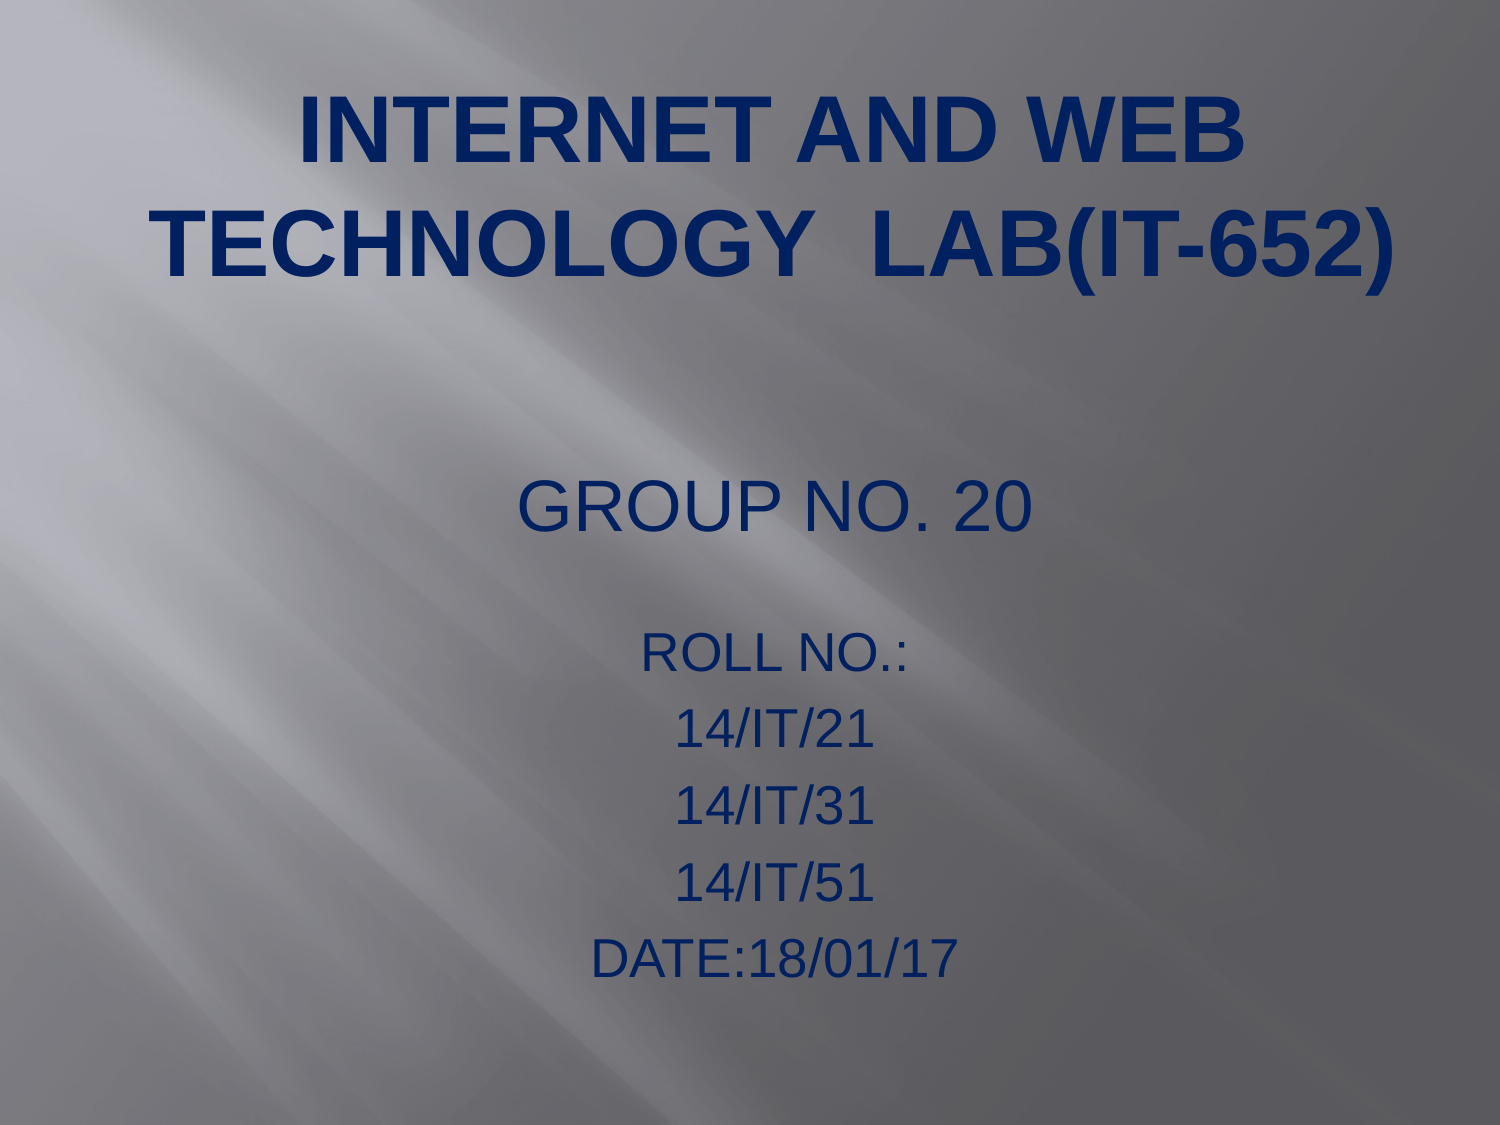

# INTERNET AND WEB TECHNOLOGY  LAB(IT-652)

GROUP NO. 20

ROLL NO.:
14/IT/21
14/IT/31
14/IT/51
DATE:18/01/17